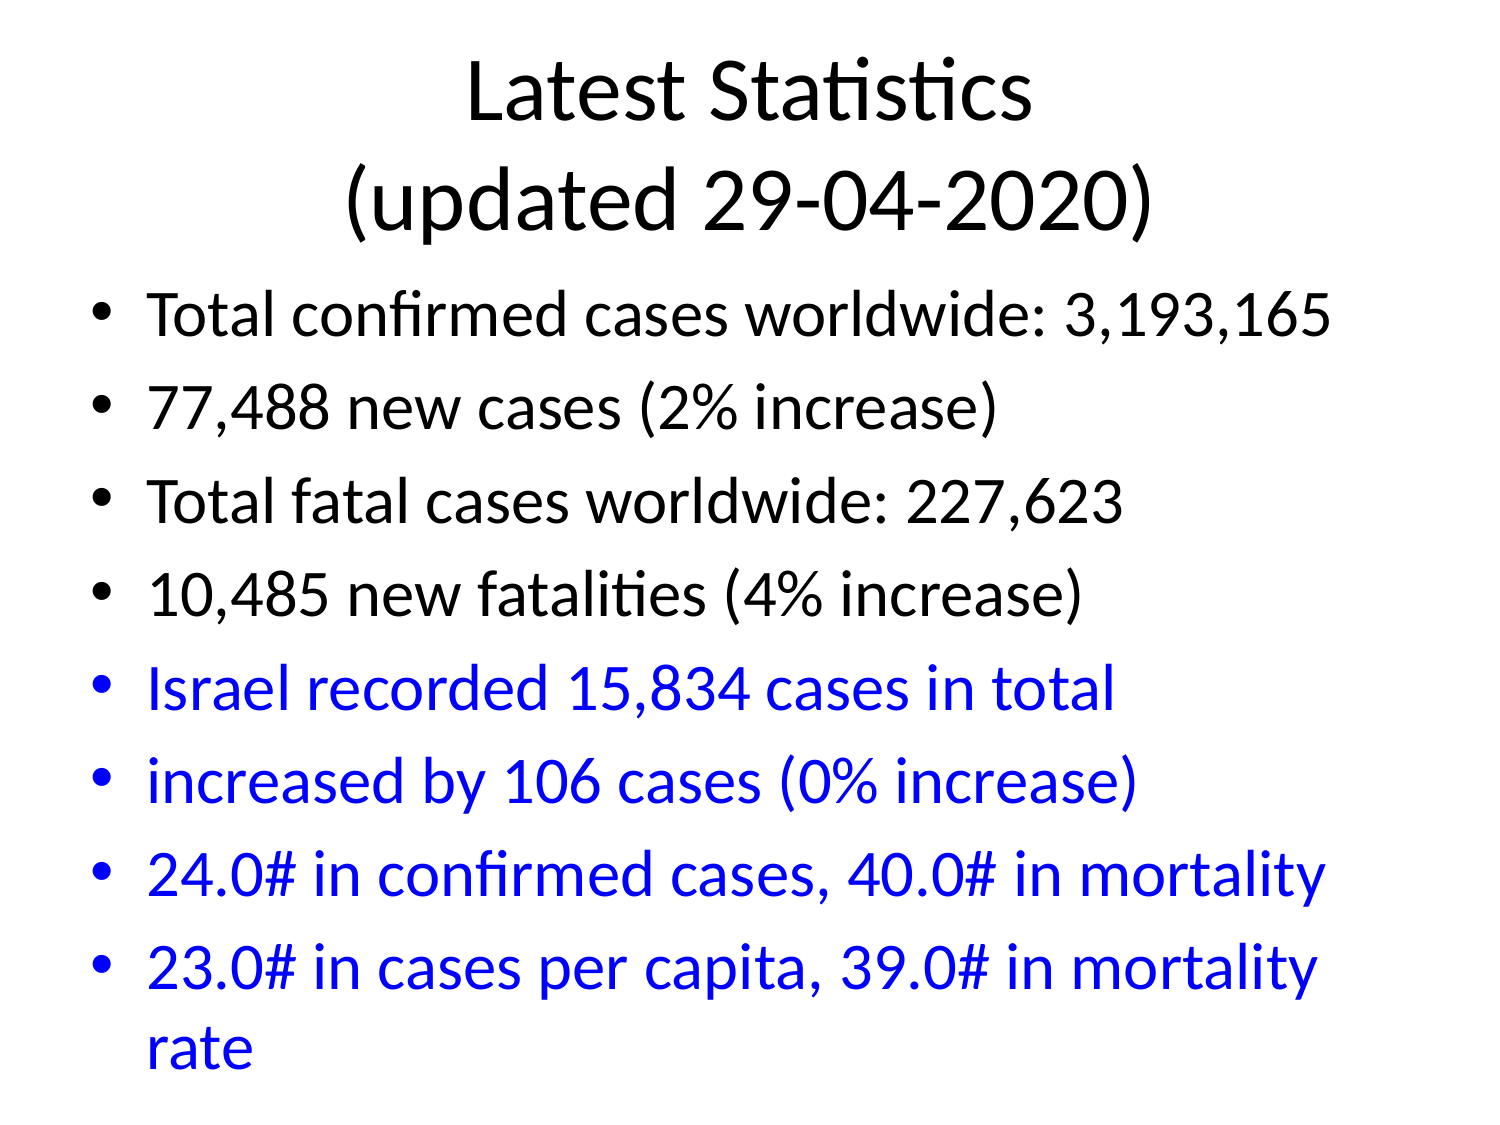

# Latest Statistics
(updated 29-04-2020)
Total confirmed cases worldwide: 3,193,165
77,488 new cases (2% increase)
Total fatal cases worldwide: 227,623
10,485 new fatalities (4% increase)
Israel recorded 15,834 cases in total
increased by 106 cases (0% increase)
24.0# in confirmed cases, 40.0# in mortality
23.0# in cases per capita, 39.0# in mortality rate